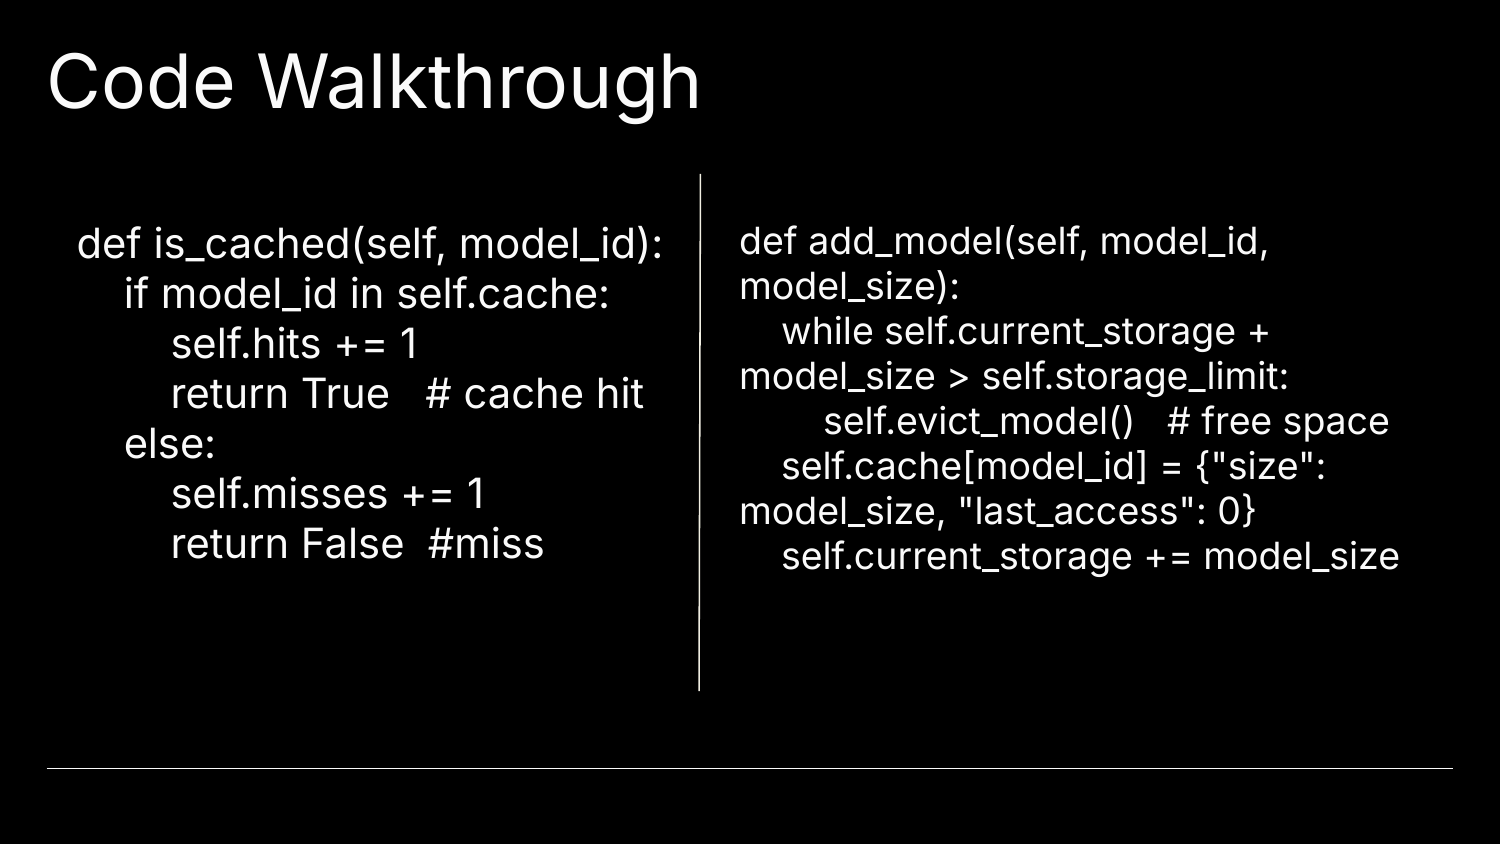

# Code Walkthrough
def is_cached(self, model_id):
    if model_id in self.cache:
        self.hits += 1
        return True   # cache hit
    else:
        self.misses += 1
        return False  #miss

def add_model(self, model_id, model_size):
    while self.current_storage + model_size > self.storage_limit:
        self.evict_model()   # free space
    self.cache[model_id] = {"size": model_size, "last_access": 0}
    self.current_storage += model_size